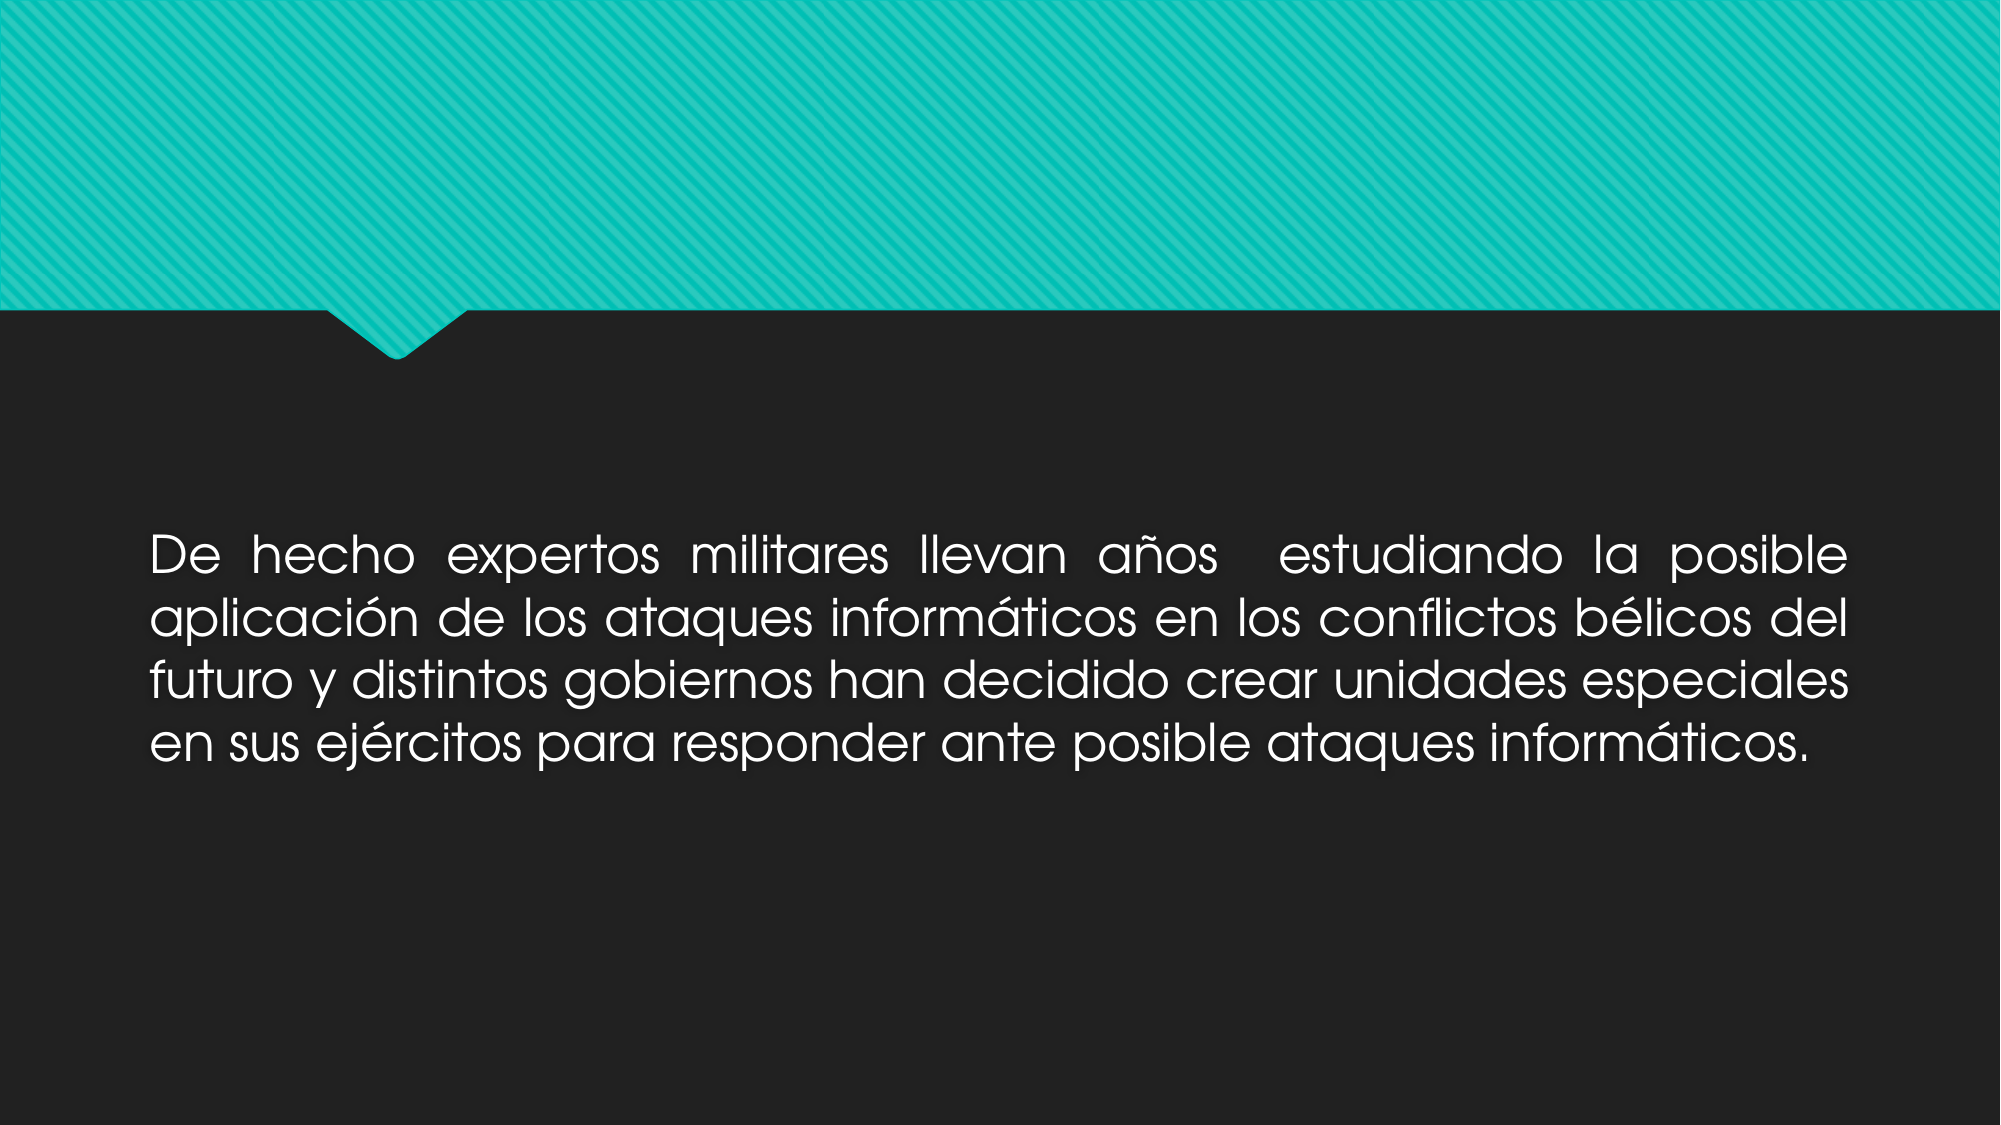

De hecho expertos militares llevan años  estudiando la posible aplicación de los ataques informáticos en los conflictos bélicos del futuro y distintos gobiernos han decidido crear unidades especiales en sus ejércitos para responder ante posible ataques informáticos.